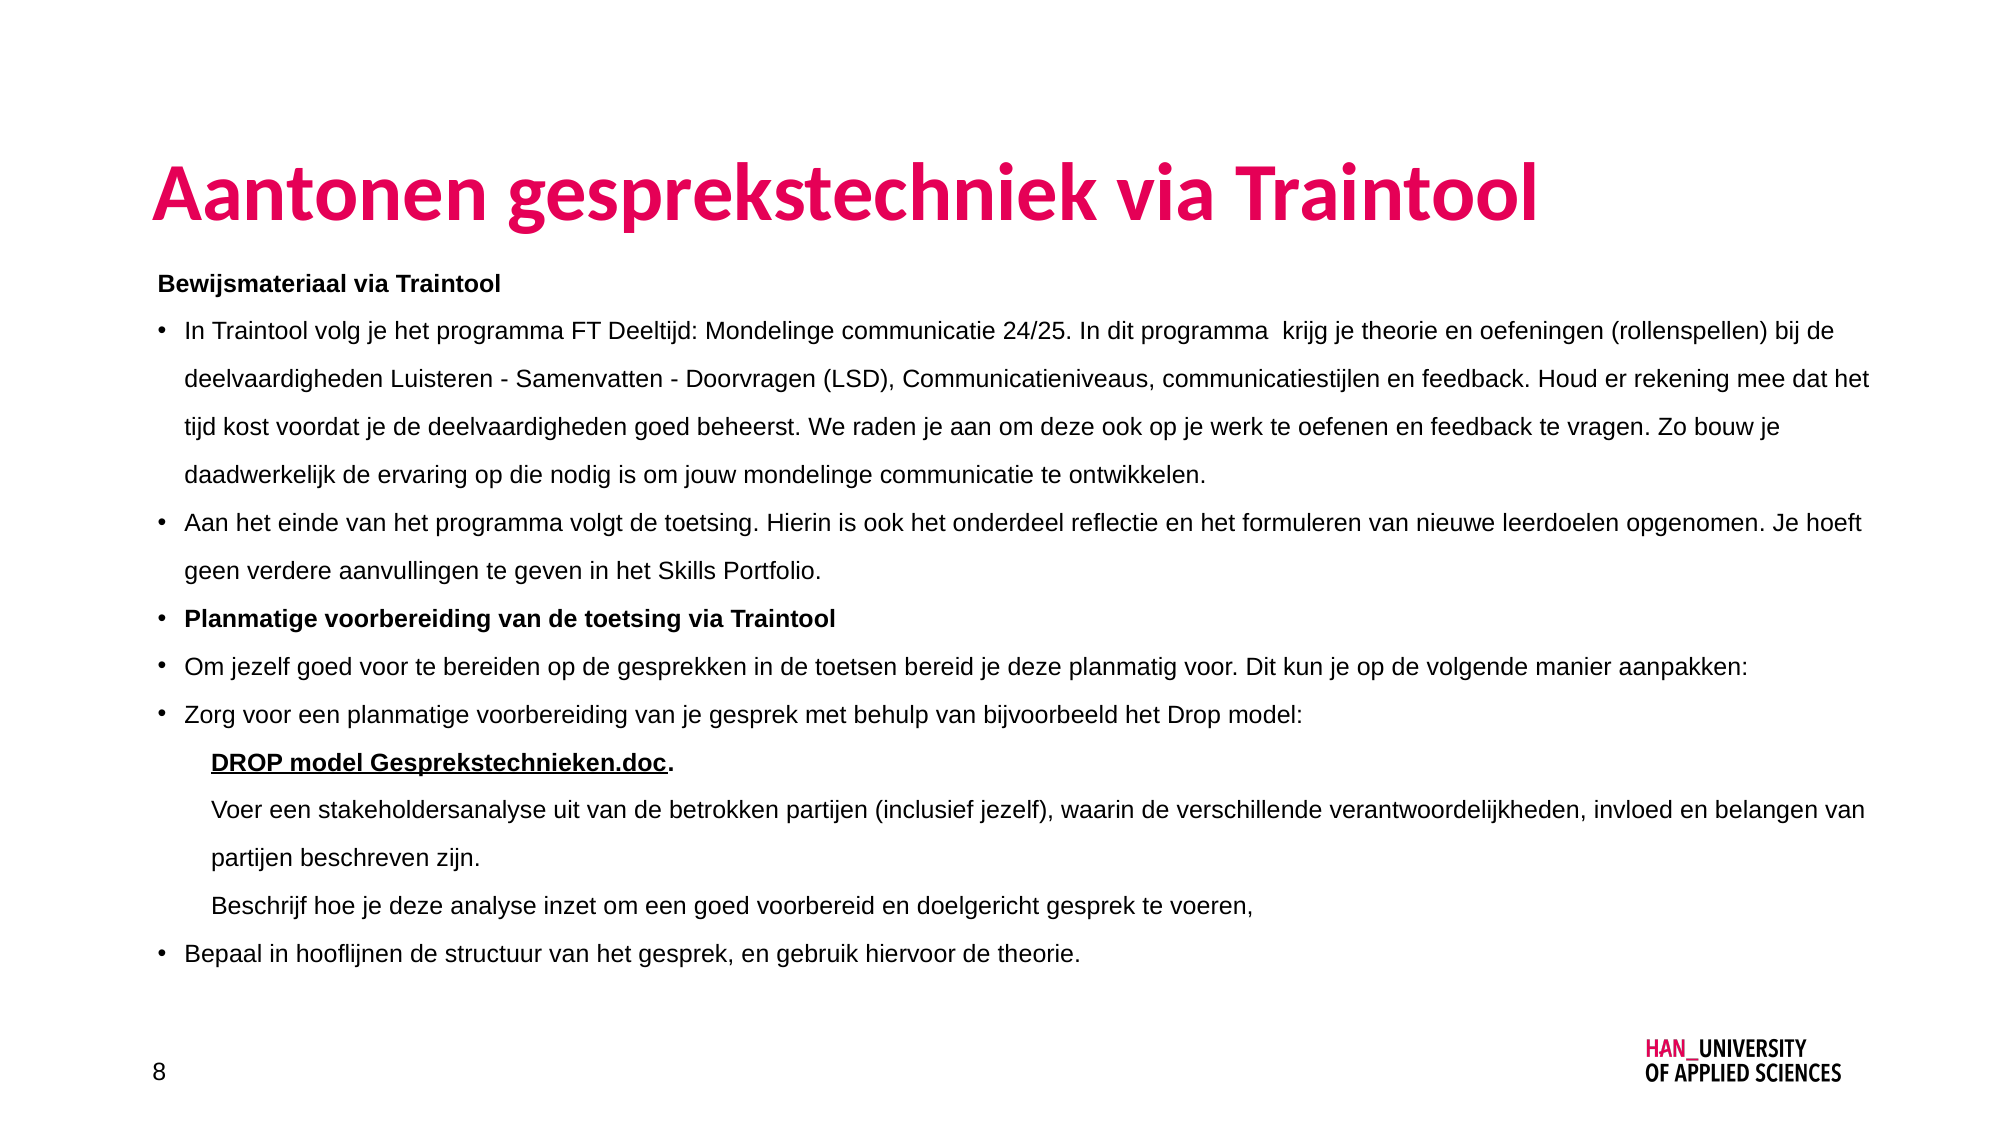

# Aantonen gesprekstechniek via Traintool
Bewijsmateriaal via Traintool
In Traintool volg je het programma FT Deeltijd: Mondelinge communicatie 24/25. In dit programma  krijg je theorie en oefeningen (rollenspellen) bij de deelvaardigheden Luisteren - Samenvatten - Doorvragen (LSD), Communicatieniveaus, communicatiestijlen en feedback. Houd er rekening mee dat het tijd kost voordat je de deelvaardigheden goed beheerst. We raden je aan om deze ook op je werk te oefenen en feedback te vragen. Zo bouw je daadwerkelijk de ervaring op die nodig is om jouw mondelinge communicatie te ontwikkelen.
Aan het einde van het programma volgt de toetsing. Hierin is ook het onderdeel reflectie en het formuleren van nieuwe leerdoelen opgenomen. Je hoeft geen verdere aanvullingen te geven in het Skills Portfolio.
Planmatige voorbereiding van de toetsing via Traintool
Om jezelf goed voor te bereiden op de gesprekken in de toetsen bereid je deze planmatig voor. Dit kun je op de volgende manier aanpakken:
Zorg voor een planmatige voorbereiding van je gesprek met behulp van bijvoorbeeld het Drop model:
DROP model Gesprekstechnieken.doc. 
Voer een stakeholdersanalyse uit van de betrokken partijen (inclusief jezelf), waarin de verschillende verantwoordelijkheden, invloed en belangen van partijen beschreven zijn.
Beschrijf hoe je deze analyse inzet om een goed voorbereid en doelgericht gesprek te voeren,
Bepaal in hooflijnen de structuur van het gesprek, en gebruik hiervoor de theorie.

8